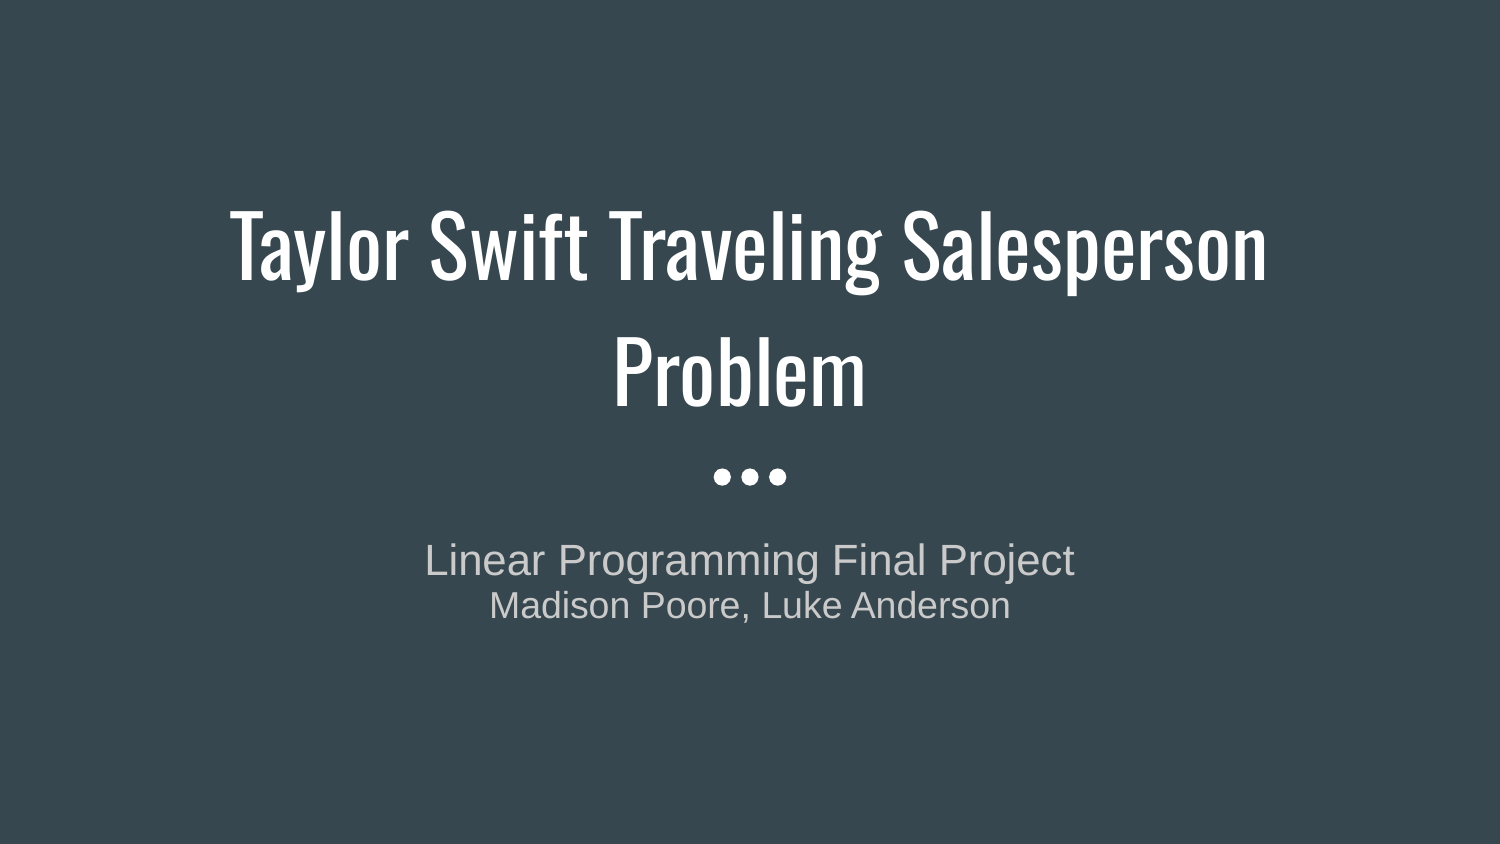

# Taylor Swift Traveling Salesperson Problem
Linear Programming Final Project
Madison Poore, Luke Anderson